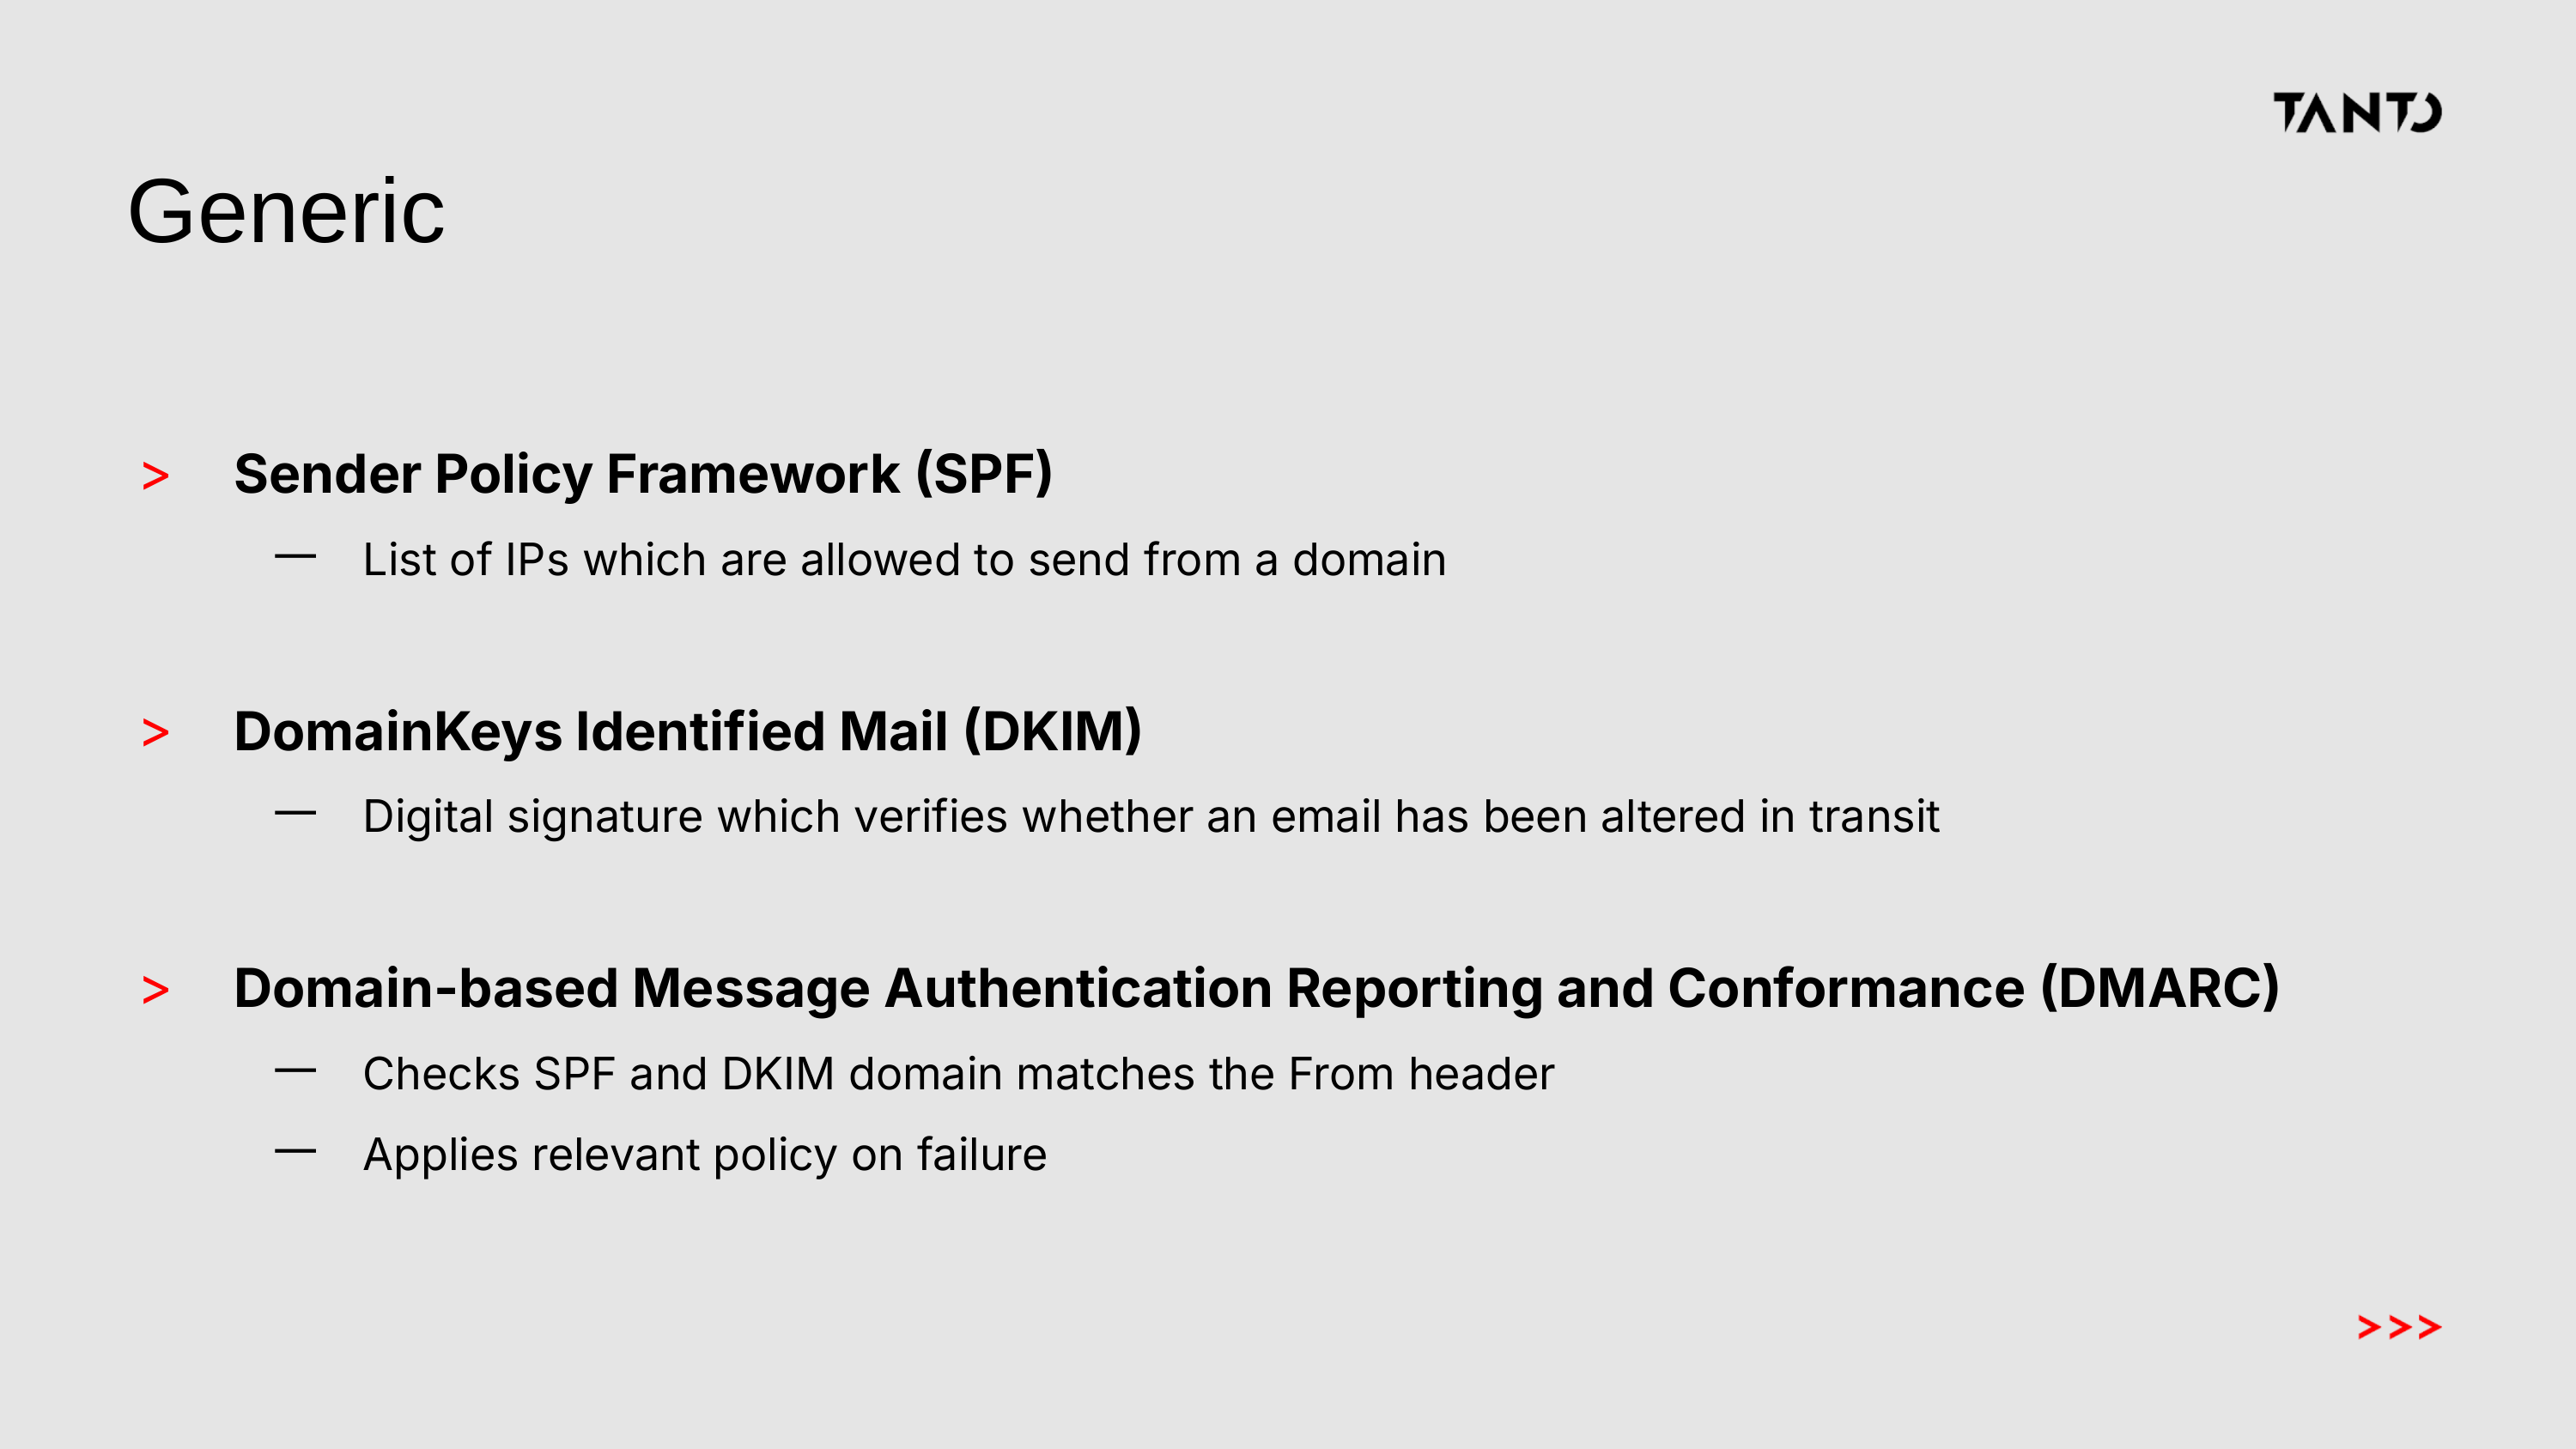

# Generic
Sender Policy Framework (SPF)
List of IPs which are allowed to send from a domain
DomainKeys Identified Mail (DKIM)
Digital signature which verifies whether an email has been altered in transit
Domain-based Message Authentication Reporting and Conformance (DMARC)
Checks SPF and DKIM domain matches the From header
Applies relevant policy on failure